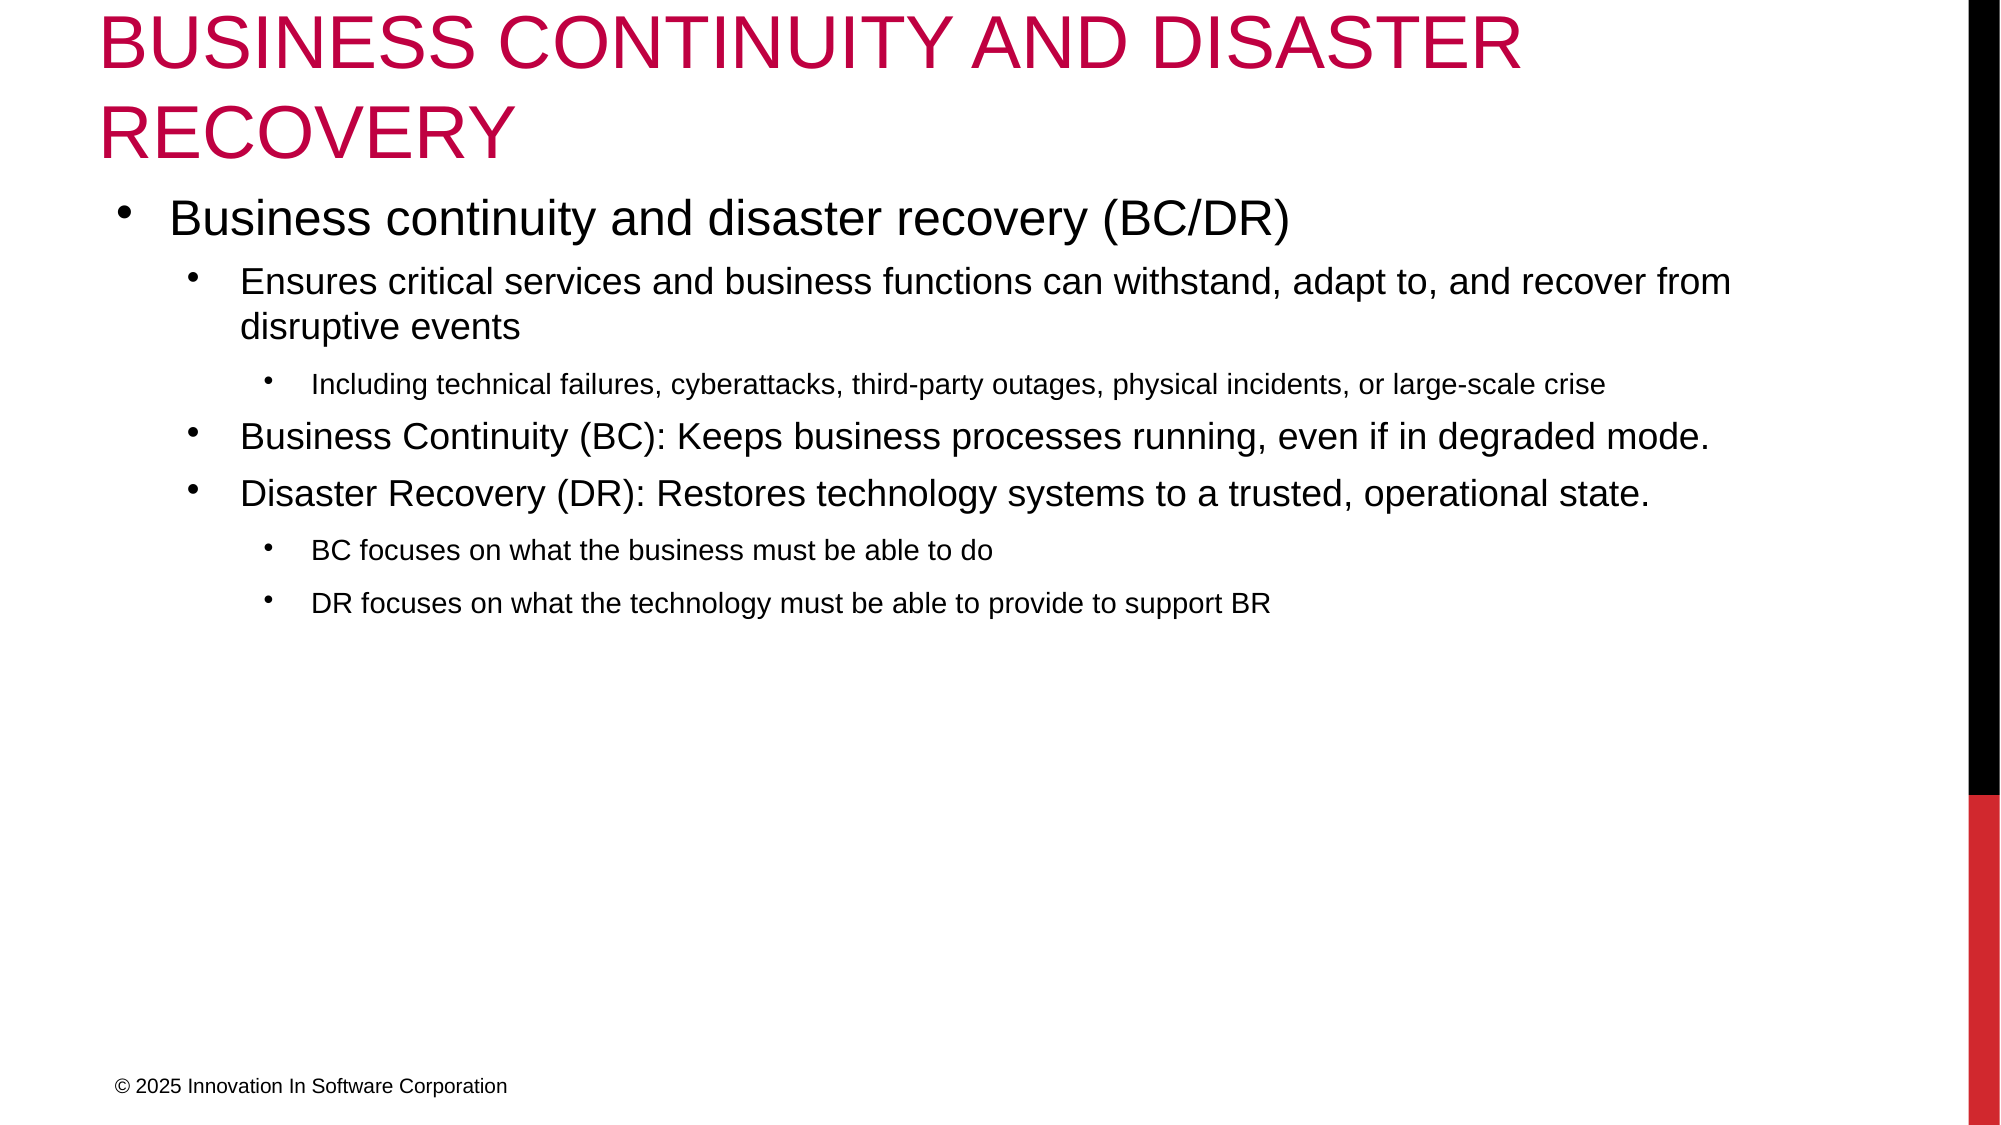

# Business Continuity and Disaster Recovery
Business continuity and disaster recovery (BC/DR)
Ensures critical services and business functions can withstand, adapt to, and recover from disruptive events
Including technical failures, cyberattacks, third-party outages, physical incidents, or large-scale crise
Business Continuity (BC): Keeps business processes running, even if in degraded mode.
Disaster Recovery (DR): Restores technology systems to a trusted, operational state.
BC focuses on what the business must be able to do
DR focuses on what the technology must be able to provide to support BR

© 2025 Innovation In Software Corporation